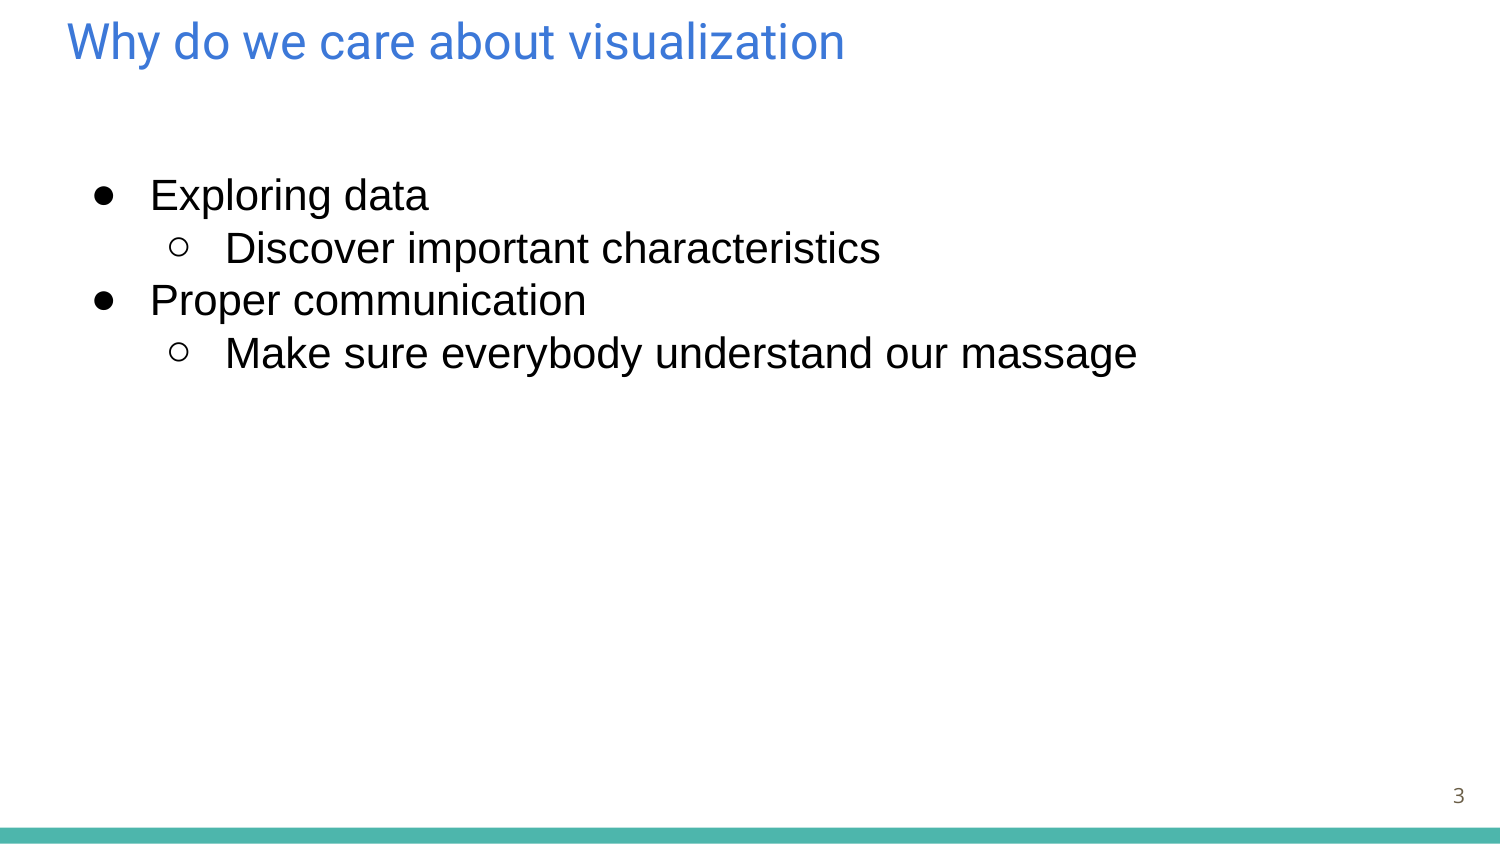

# Why do we care about visualization
Exploring data
Discover important characteristics
Proper communication
Make sure everybody understand our massage

3